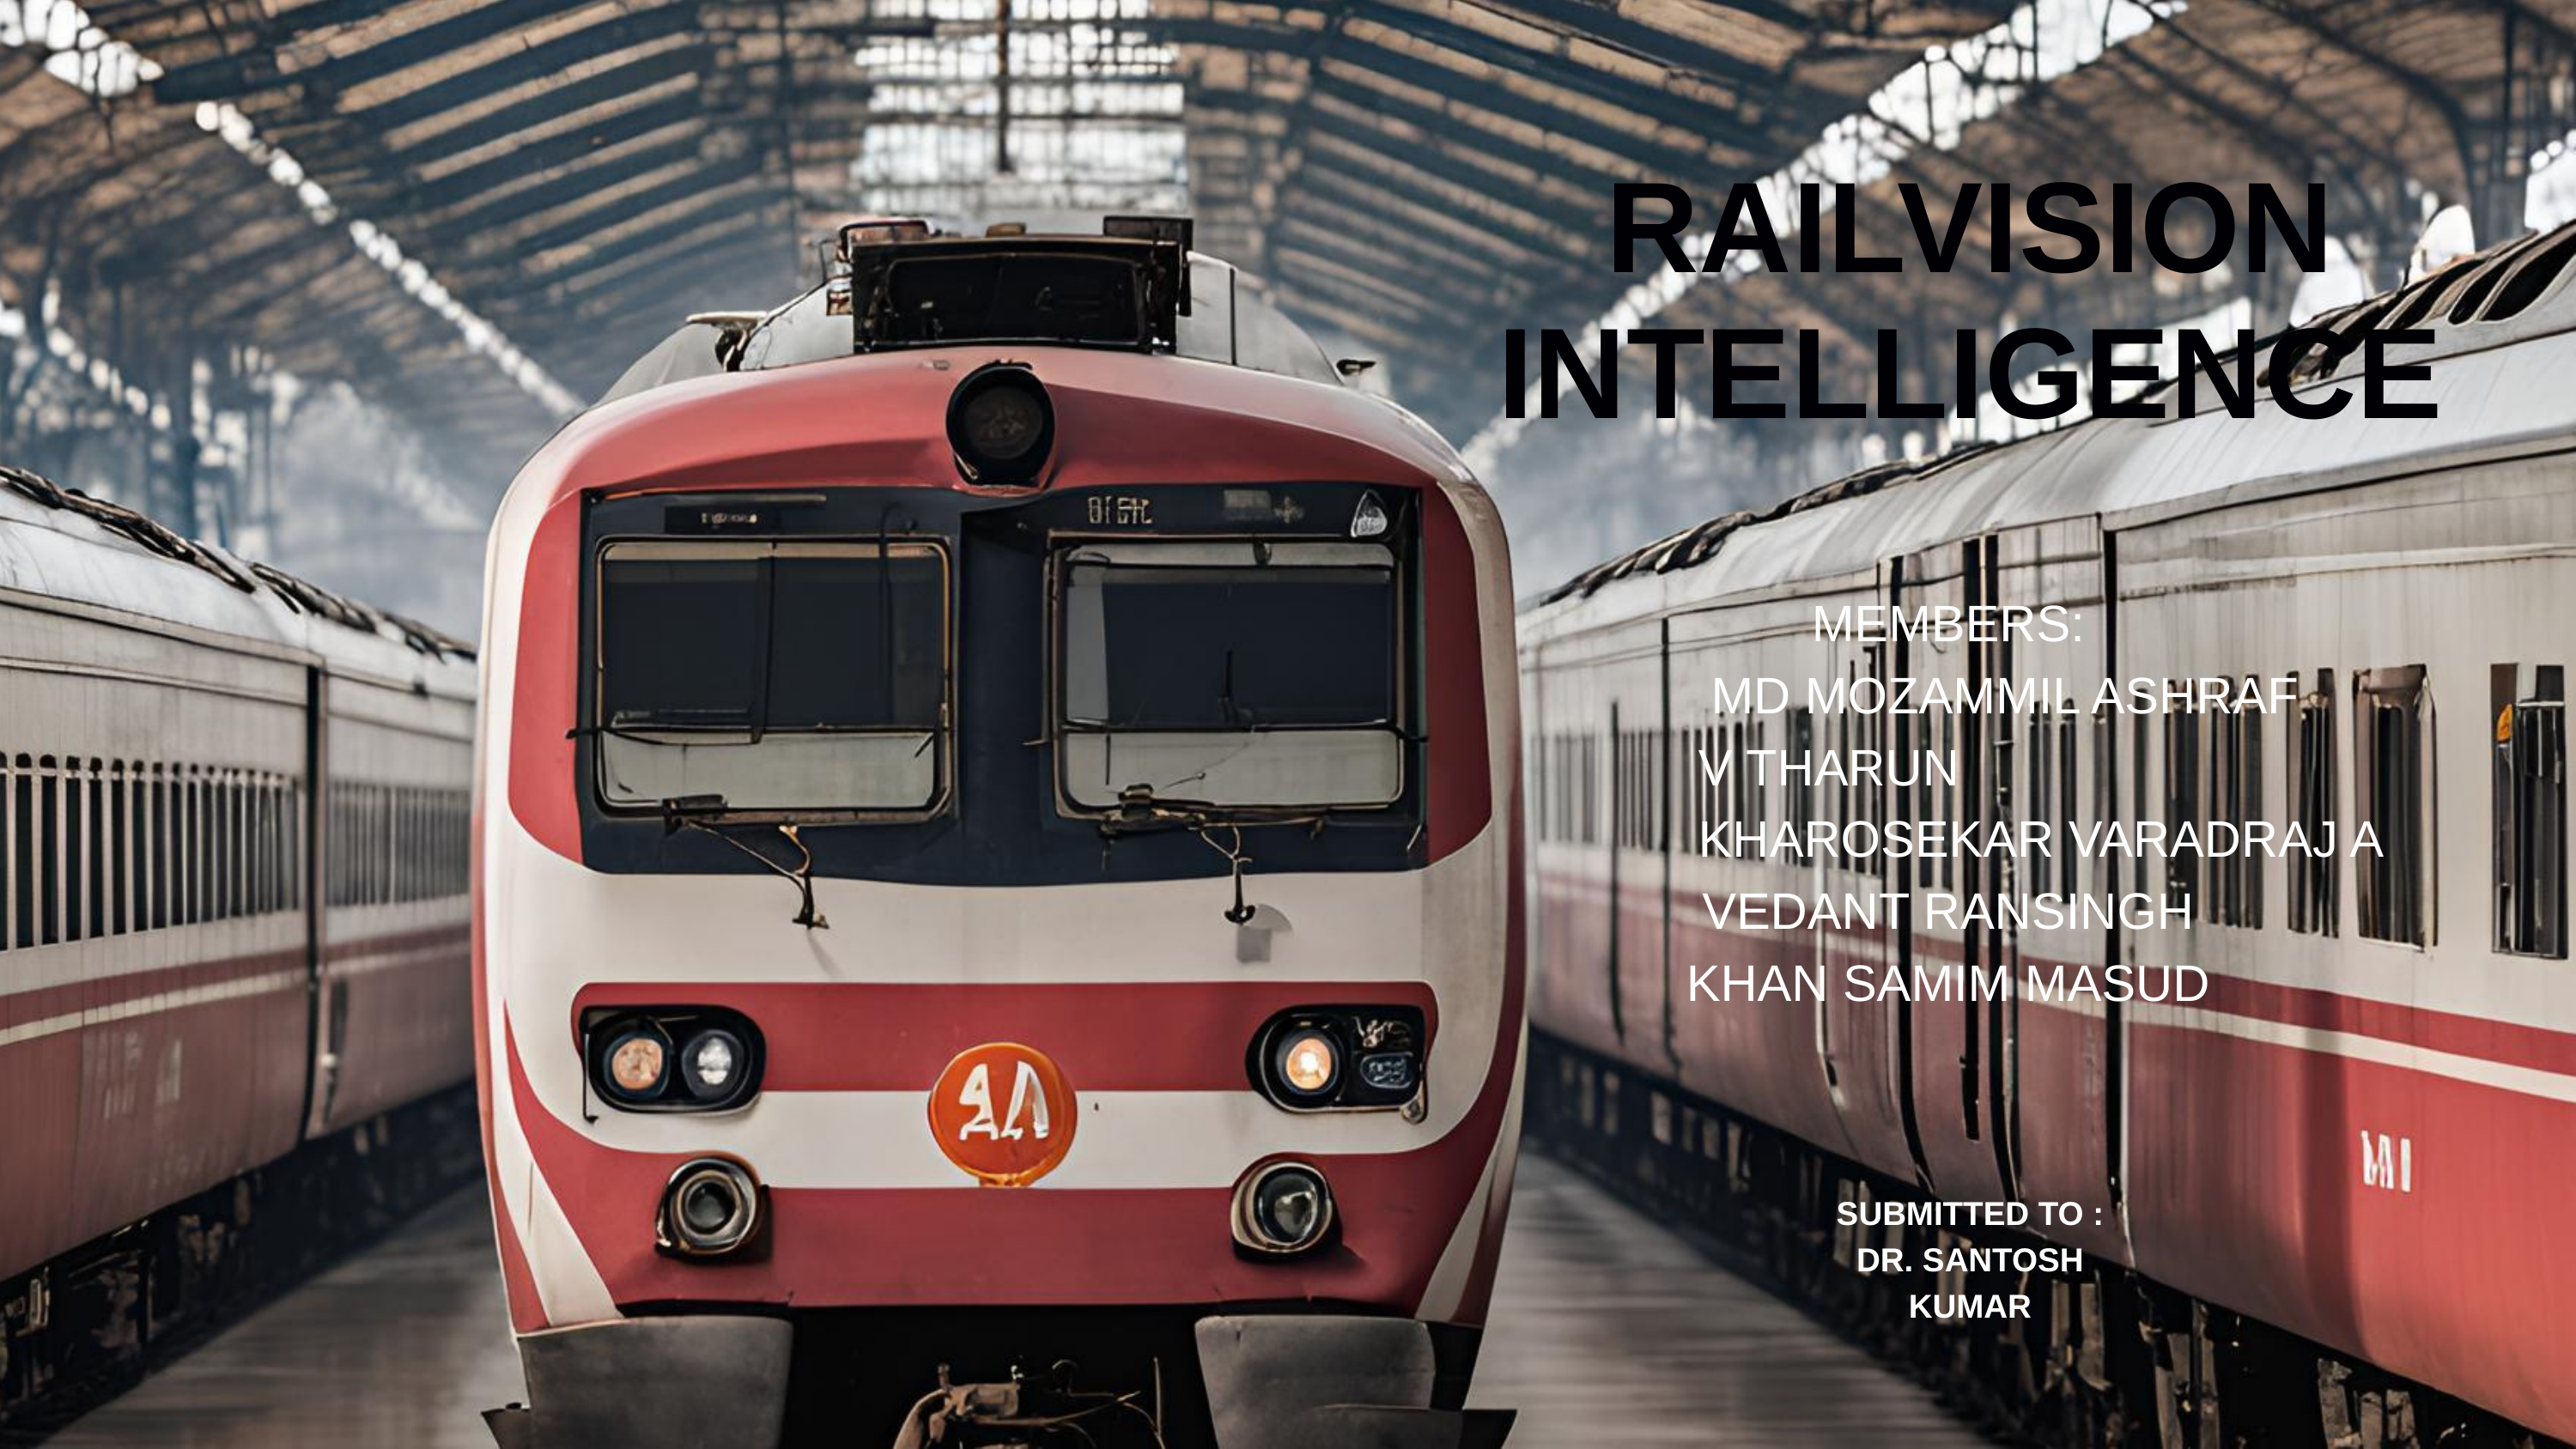

RAILVISION INTELLIGENCE

MEMBERS:
         MD MOZAMMIL ASHRAF
                       V THARUN
                       KHAROSEKAR VARADRAJ A
VEDANT RANSINGH
KHAN SAMIM MASUD
SUBMITTED TO :
DR. SANTOSH KUMAR